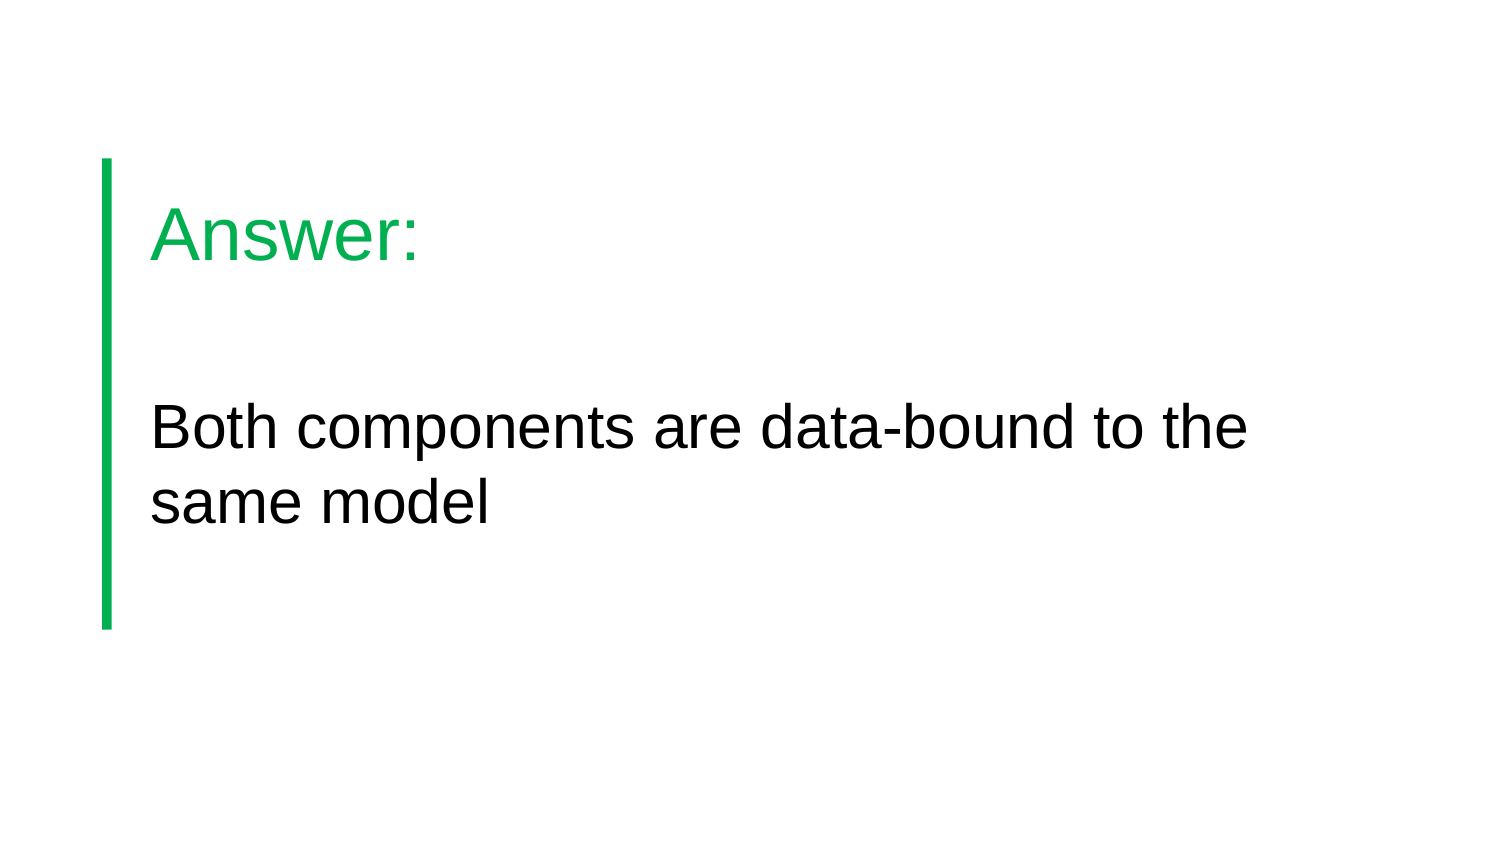

Answer:
Both components are data-bound to the same model